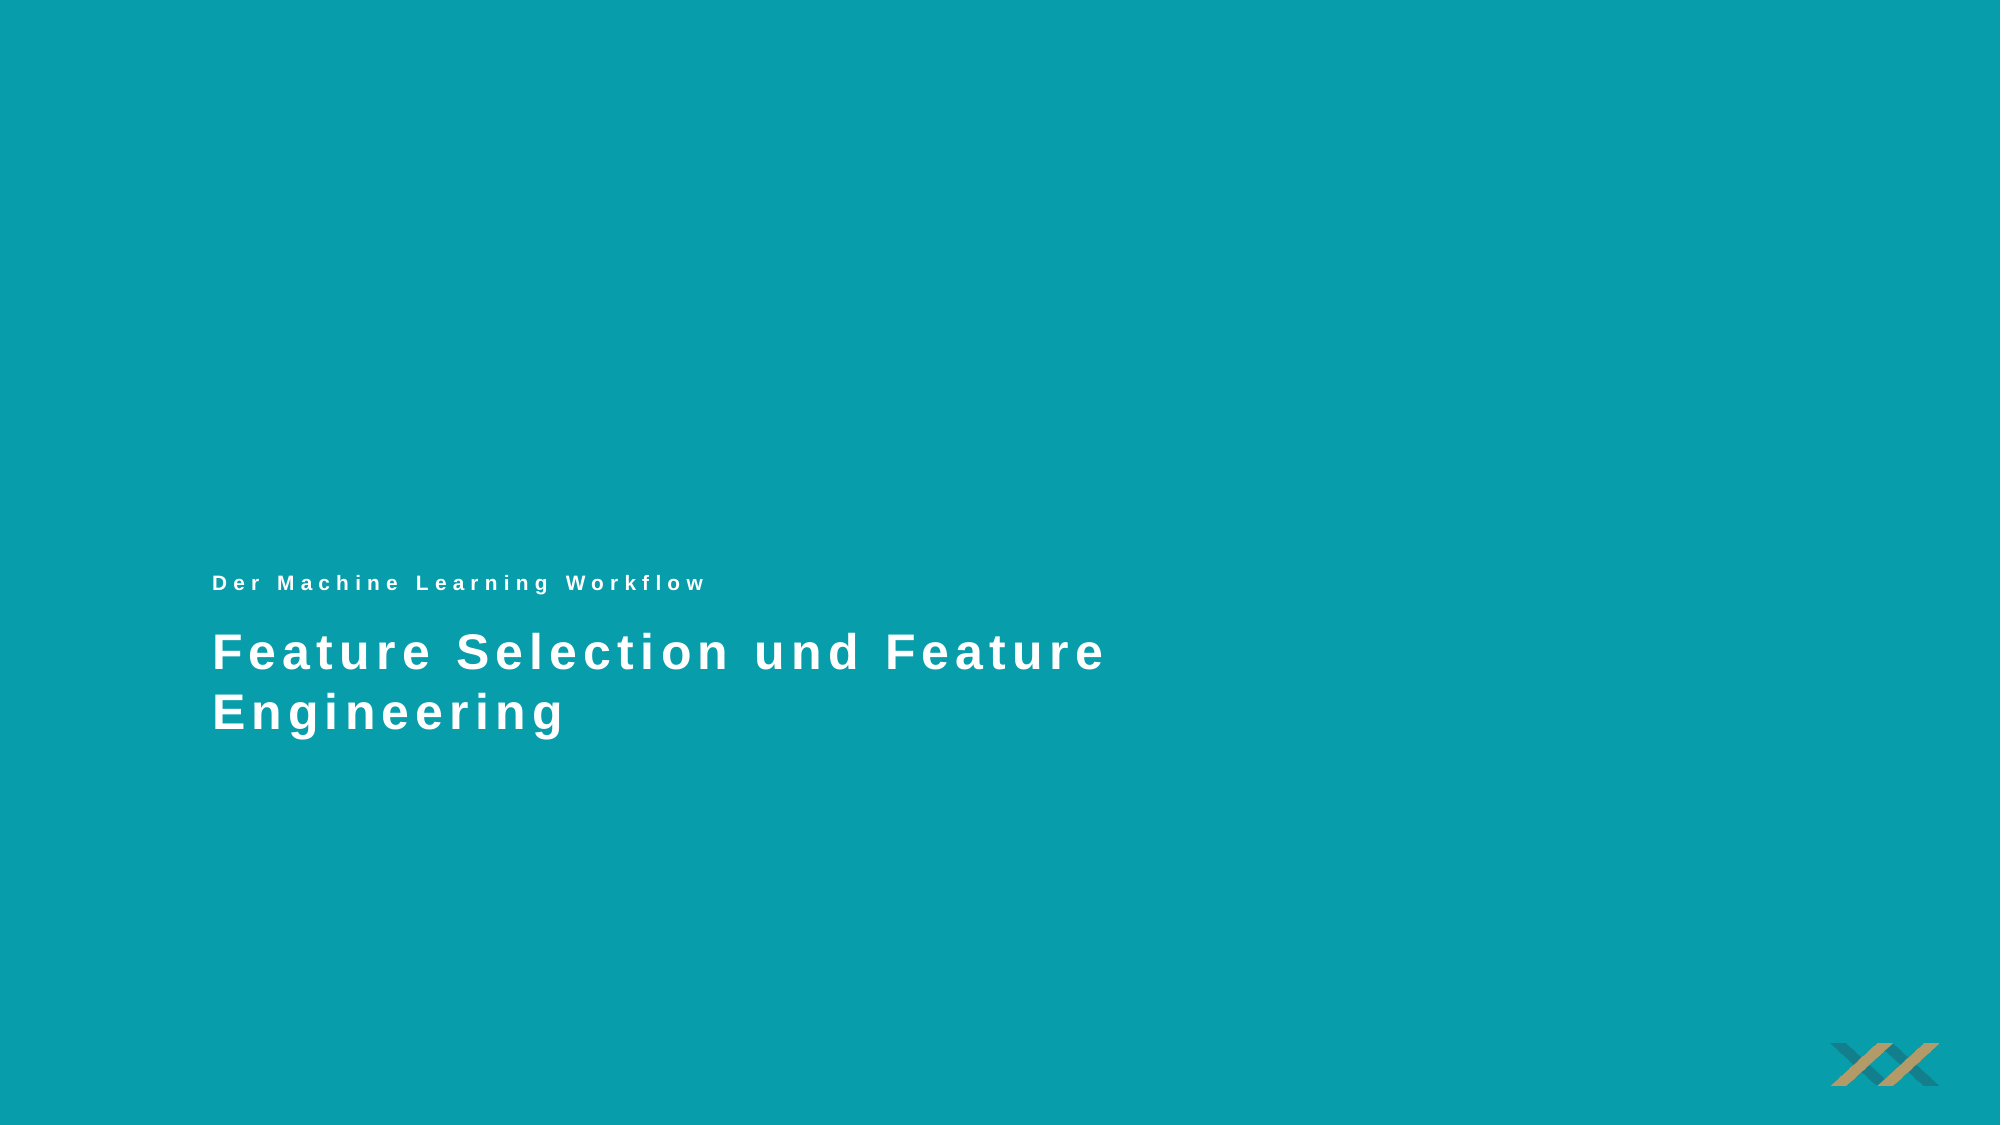

Der Machine Learning Workflow
Feature Selection und Feature Engineering